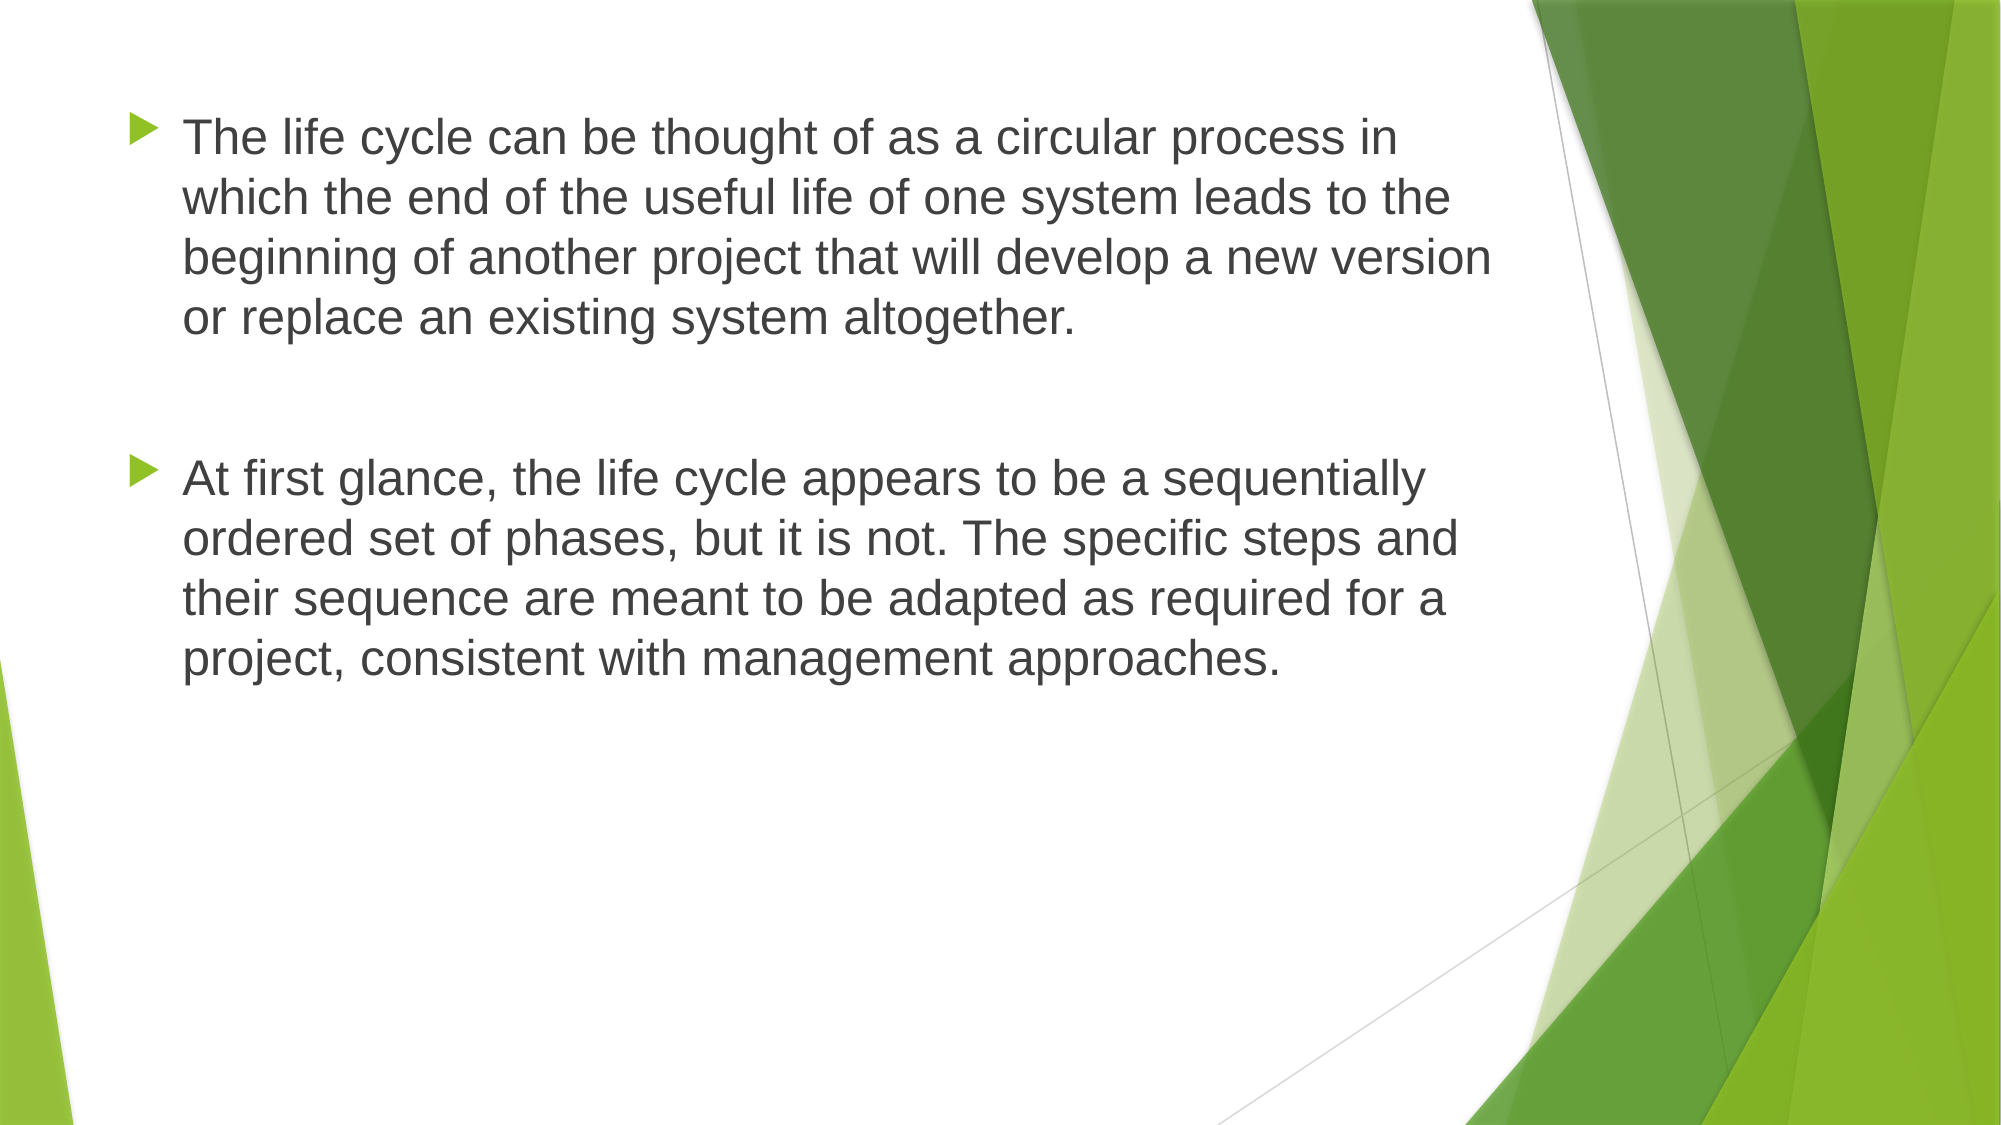

The life cycle can be thought of as a circular process in which the end of the useful life of one system leads to the beginning of another project that will develop a new version or replace an existing system altogether.

At first glance, the life cycle appears to be a sequentially ordered set of phases, but it is not. The specific steps and their sequence are meant to be adapted as required for a project, consistent with management approaches.